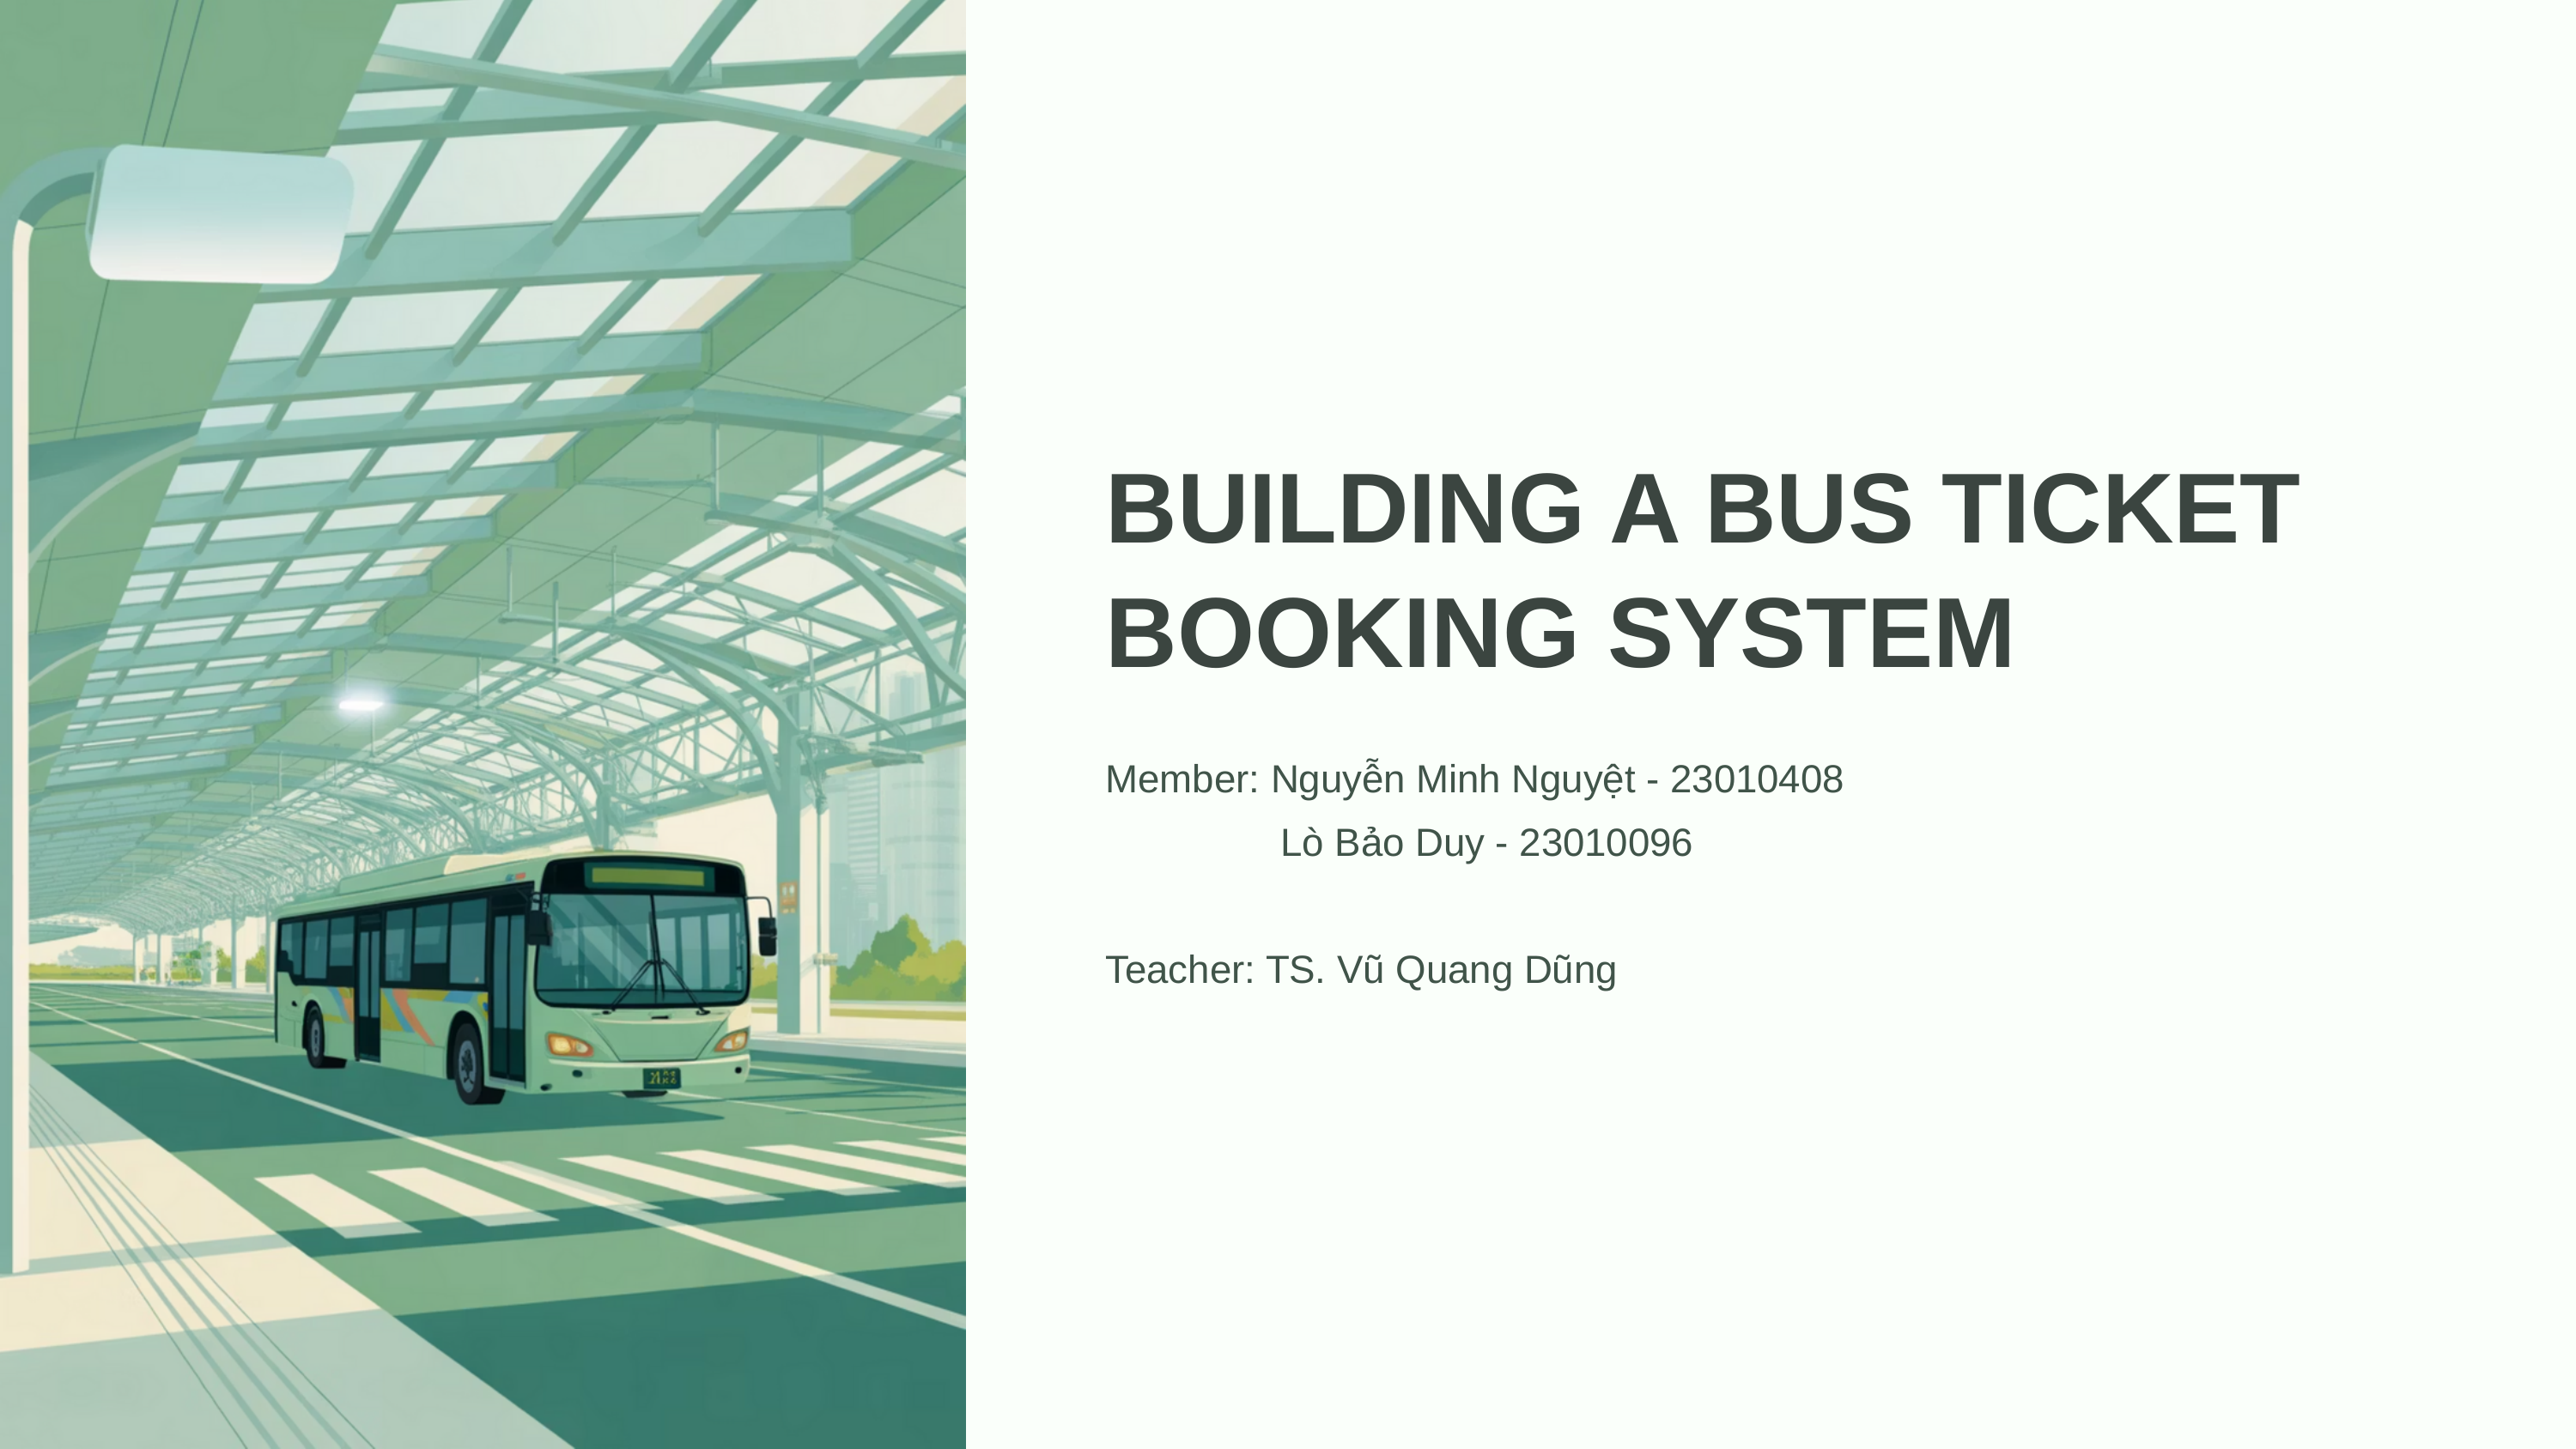

BUILDING A BUS TICKET BOOKING SYSTEM

Member: Nguyễn Minh Nguyệt - 23010408
                Lò Bảo Duy - 23010096

Teacher: TS. Vũ Quang Dũng